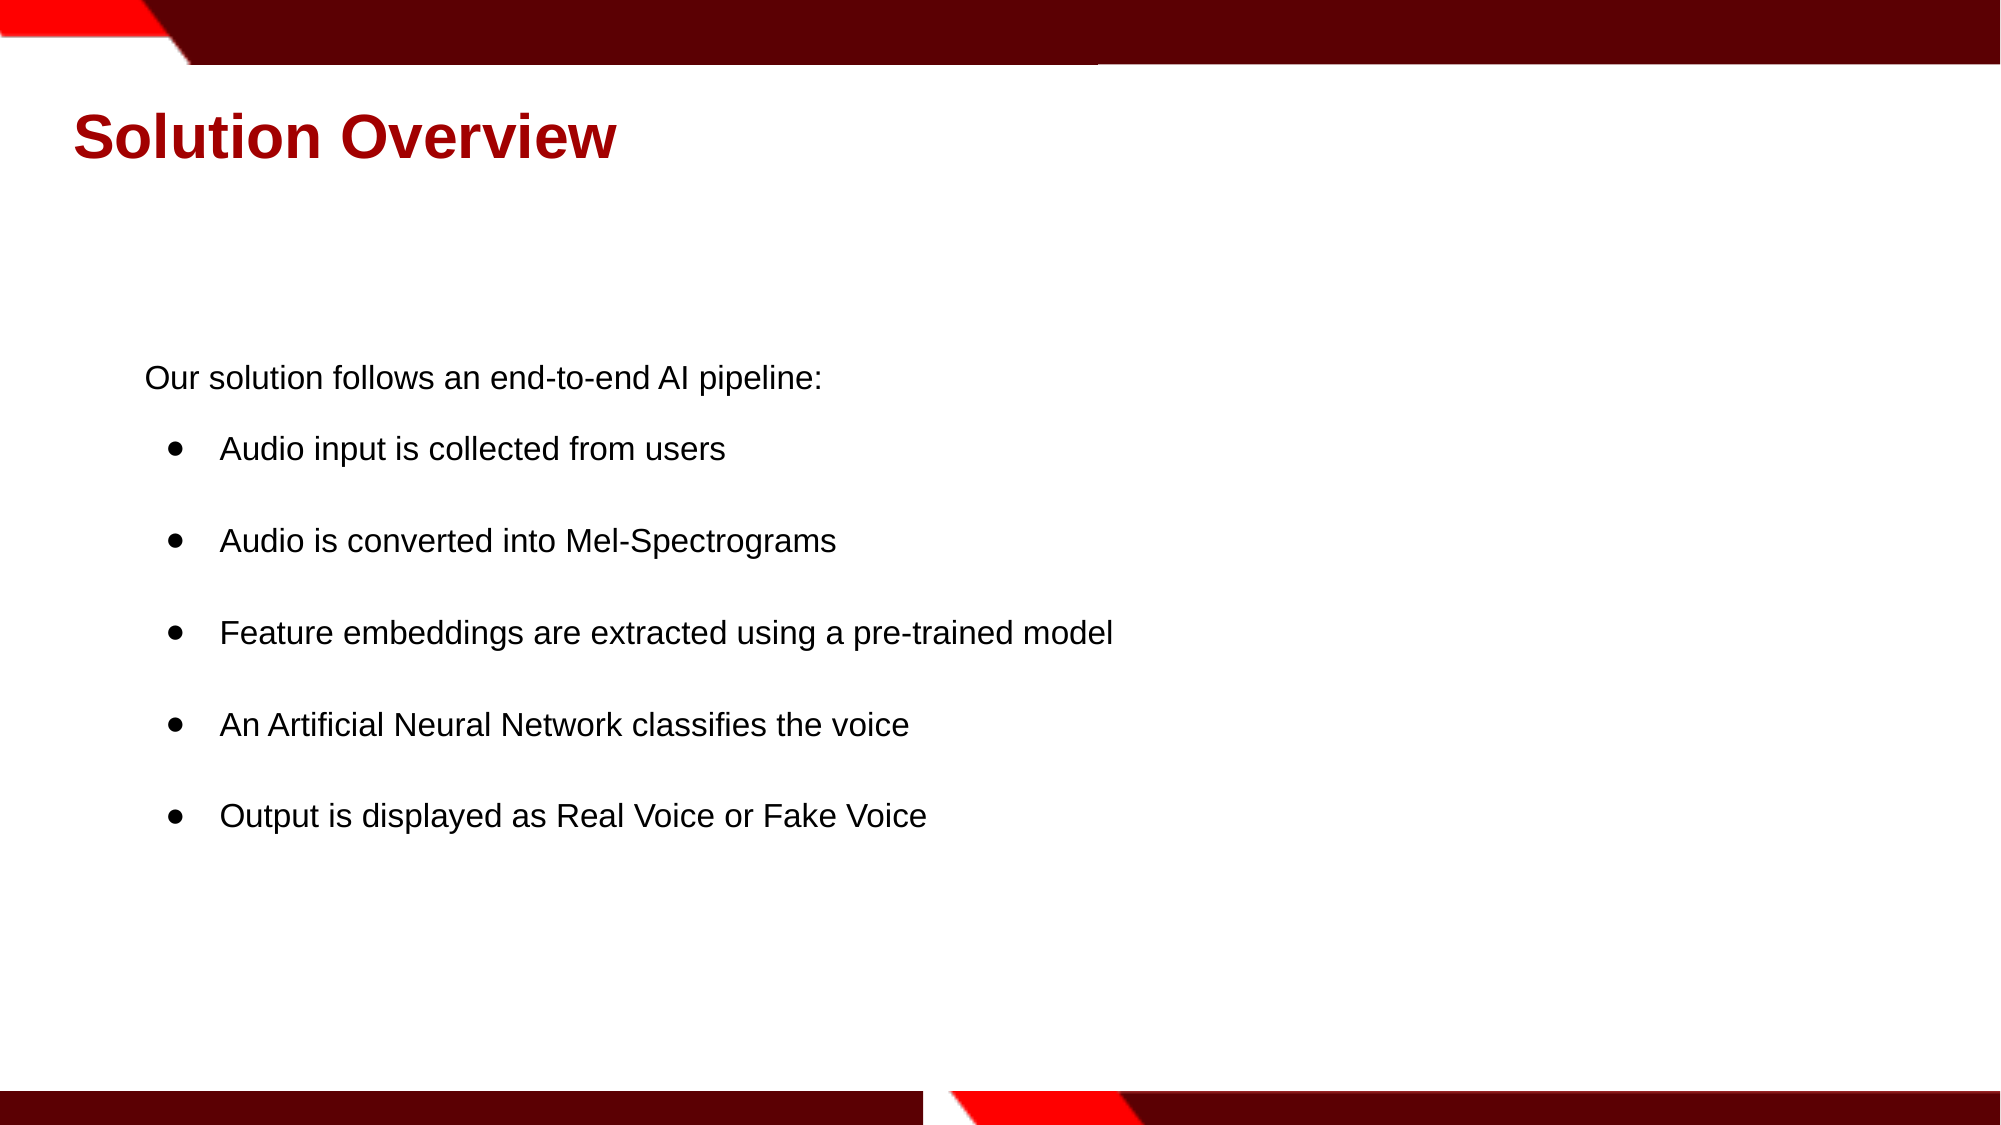

Solution Overview

Our solution follows an end-to-end AI pipeline:
Audio input is collected from users
Audio is converted into Mel-Spectrograms
Feature embeddings are extracted using a pre-trained model
An Artificial Neural Network classifies the voice
Output is displayed as Real Voice or Fake Voice